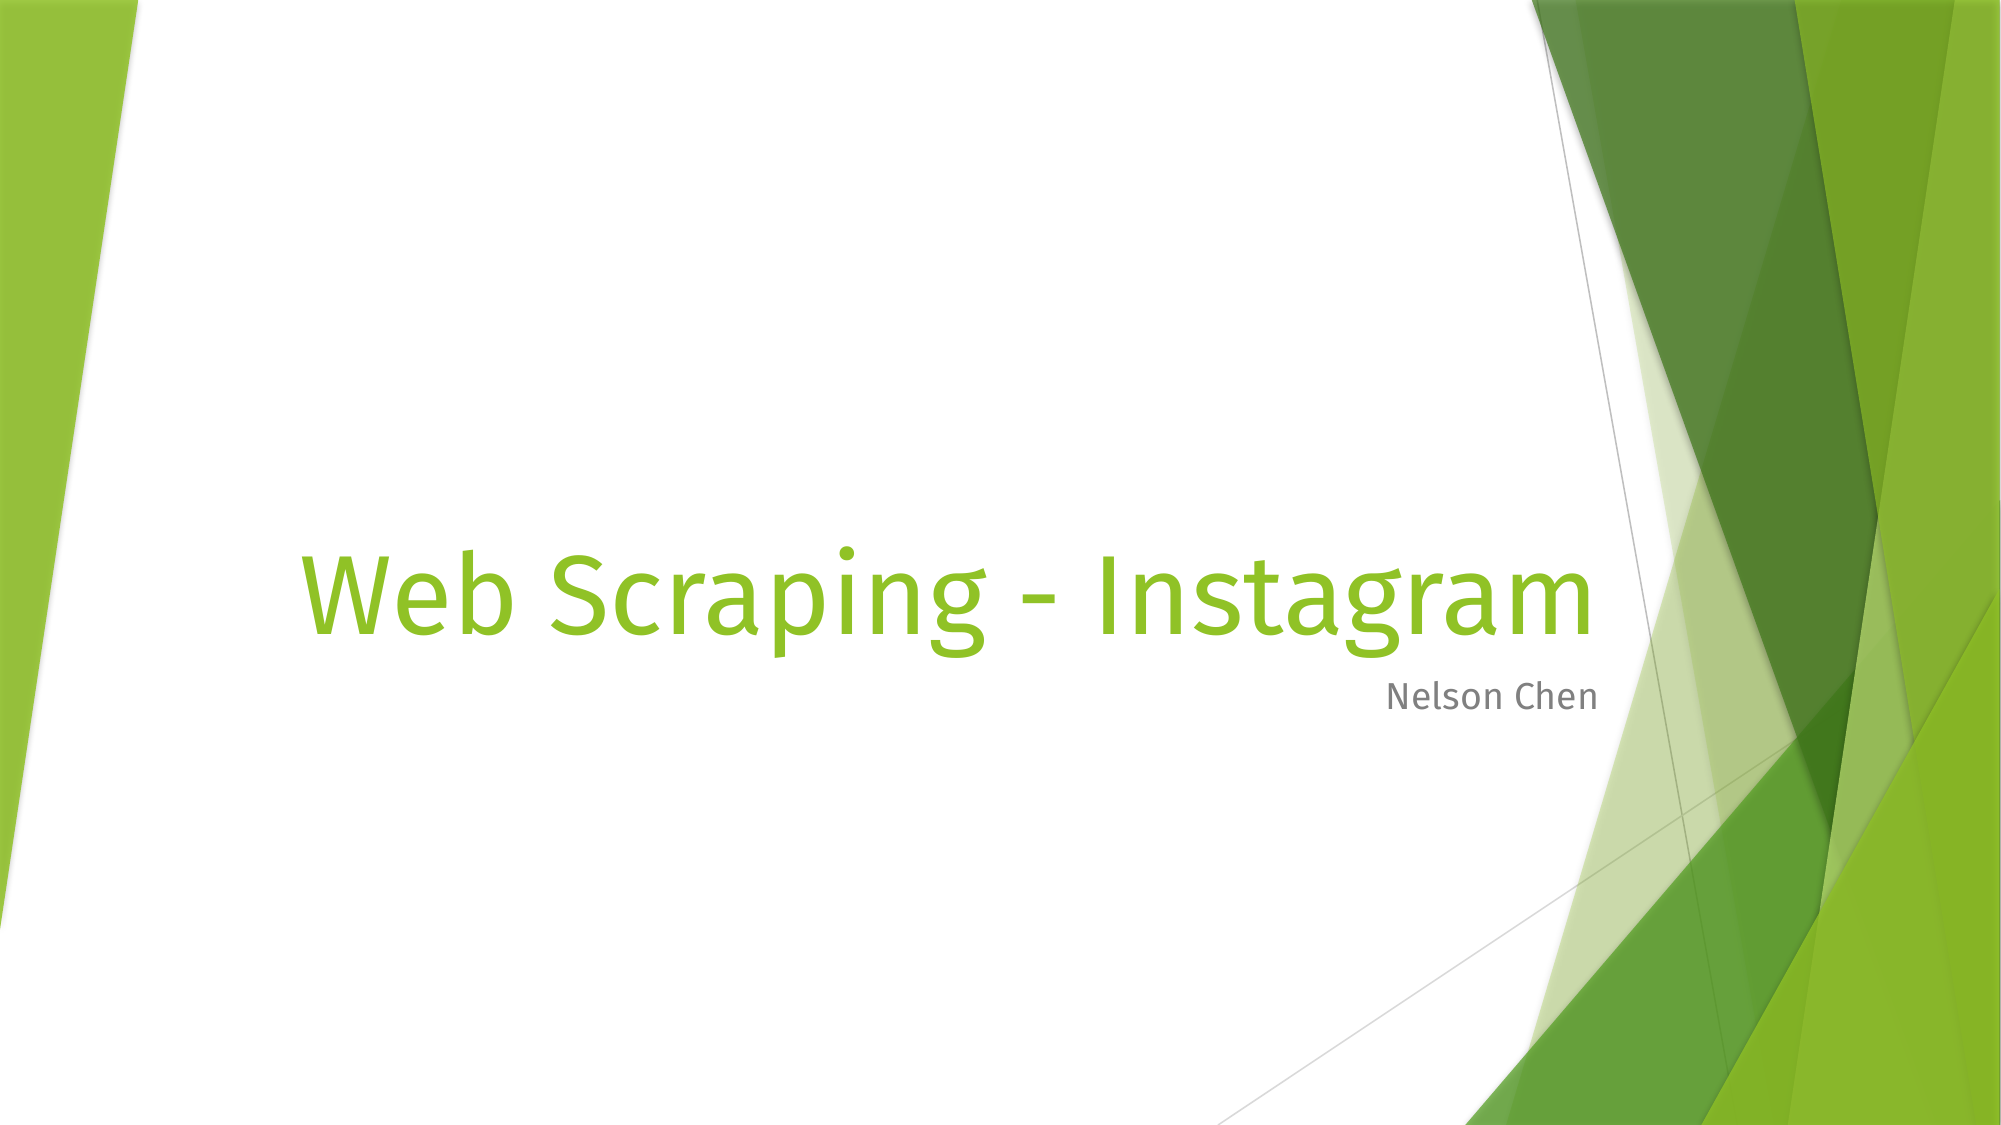

# Web Scraping - Instagram
Nelson Chen